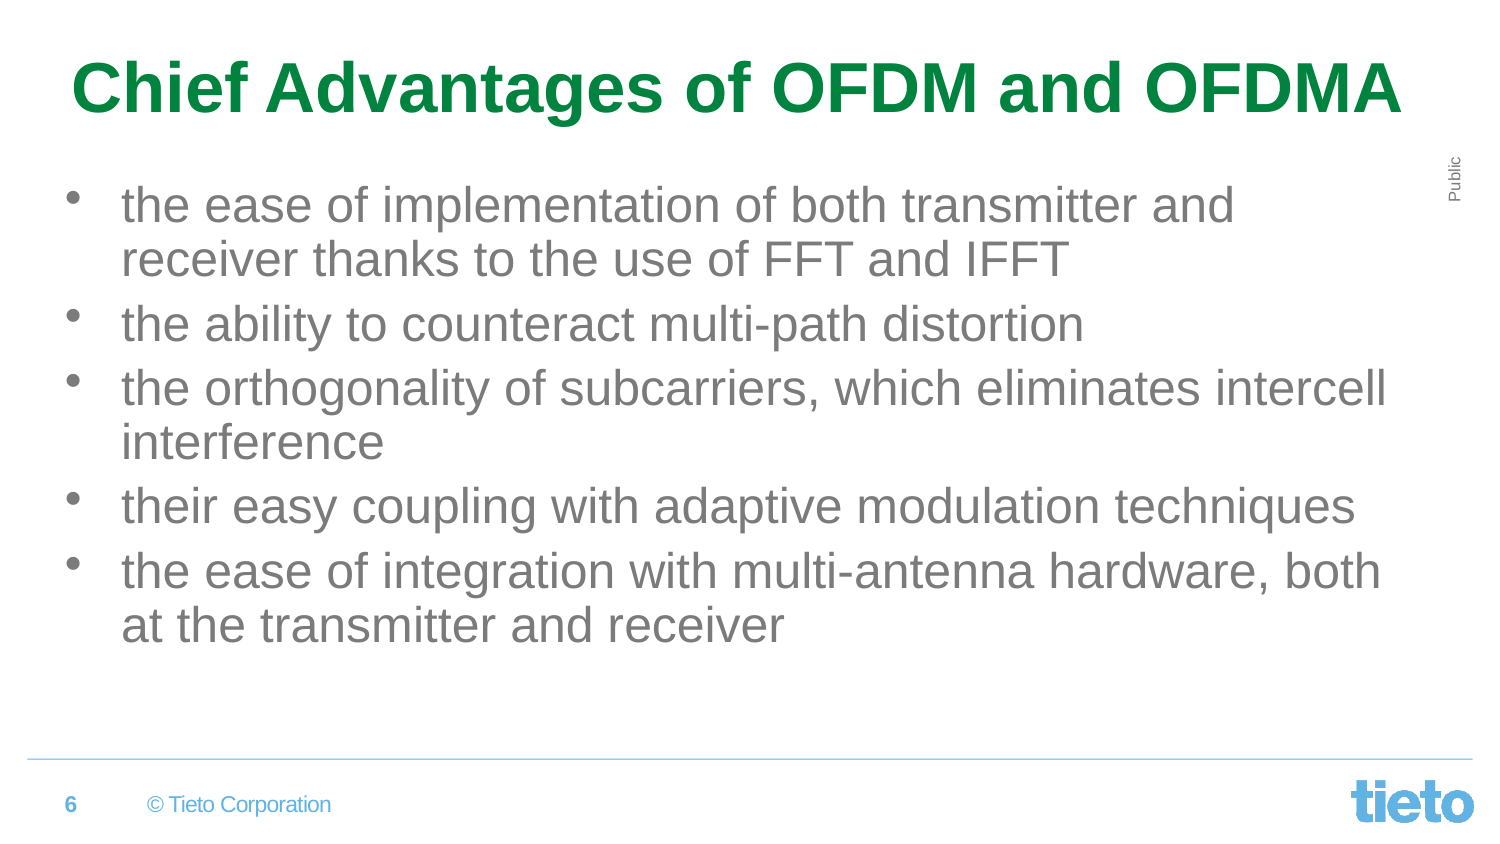

# Chief Advantages of OFDM and OFDMA
the ease of implementation of both transmitter and receiver thanks to the use of FFT and IFFT
the ability to counteract multi-path distortion
the orthogonality of subcarriers, which eliminates intercell interference
their easy coupling with adaptive modulation techniques
the ease of integration with multi-antenna hardware, both at the transmitter and receiver

6